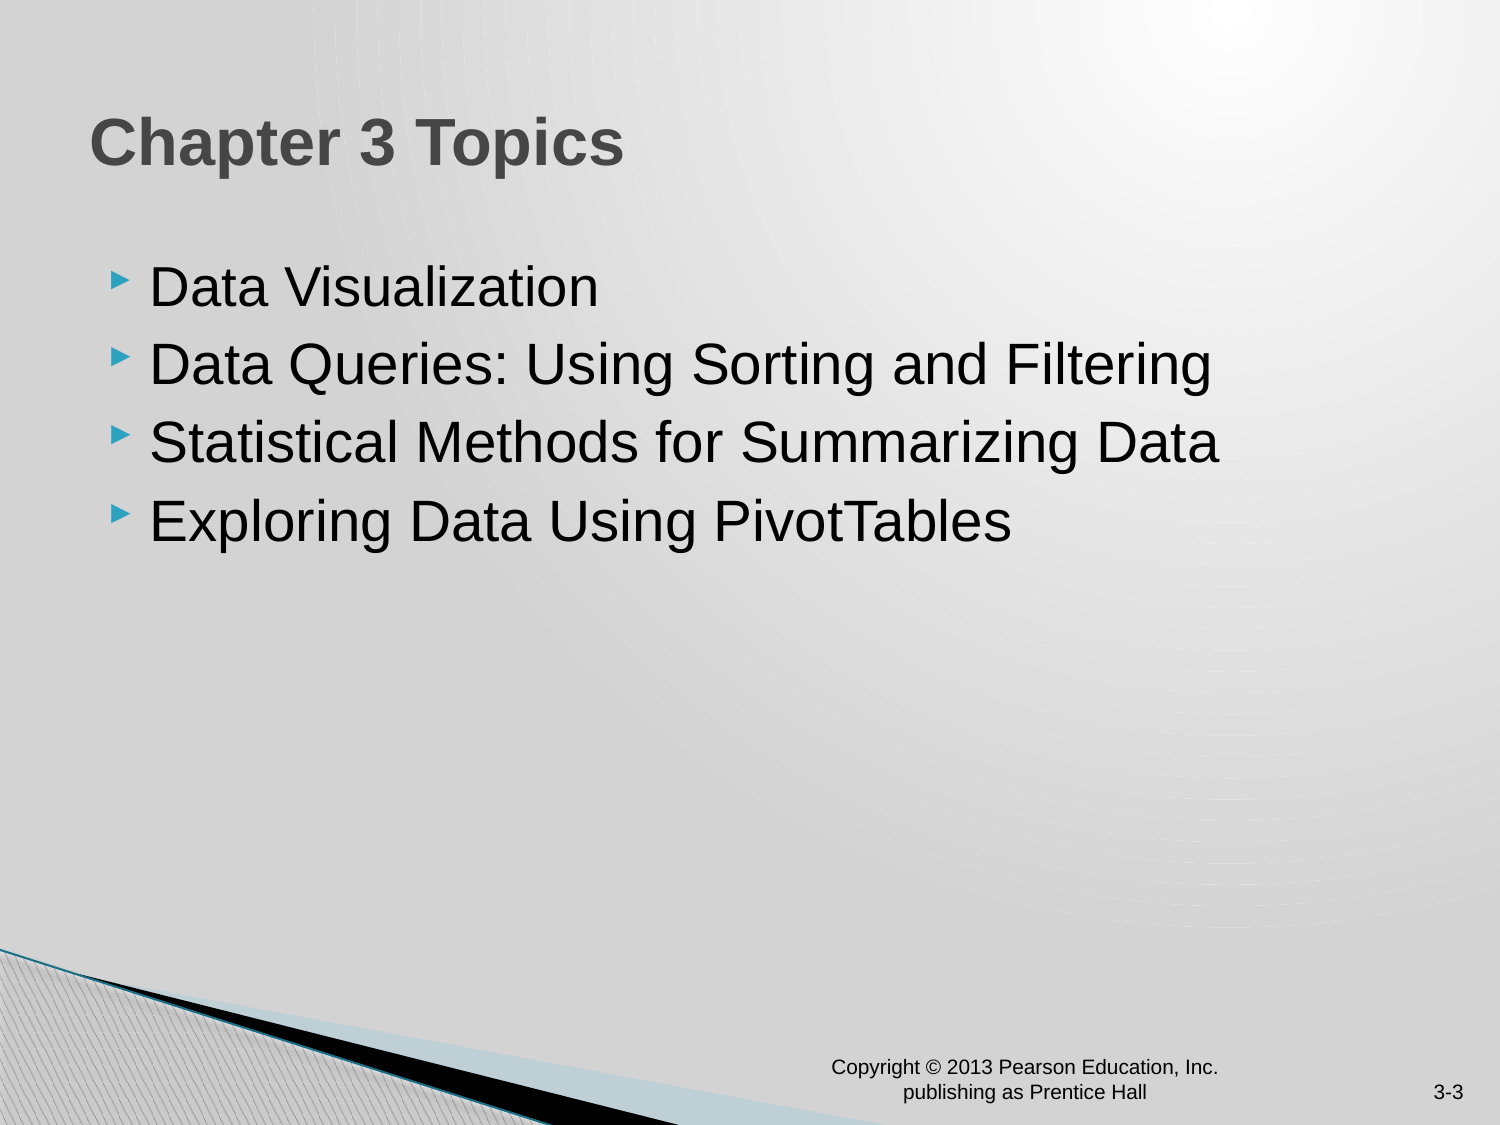

# Chapter 3 Topics
Data Visualization
Data Queries: Using Sorting and Filtering
Statistical Methods for Summarizing Data
Exploring Data Using PivotTables

Copyright © 2013 Pearson Education, Inc. publishing as Prentice Hall
3-3